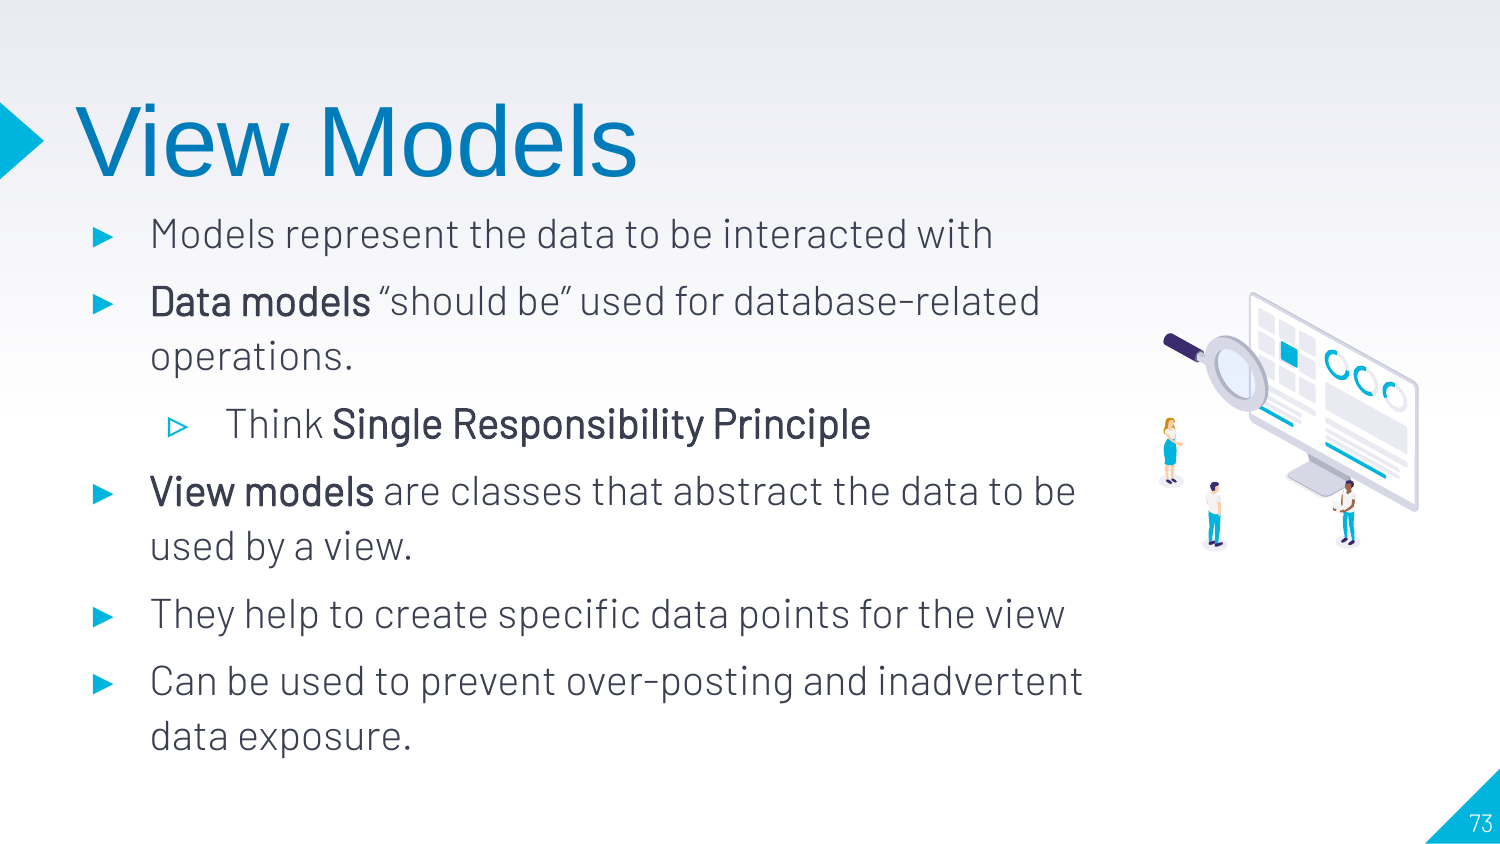

# View Models
Models represent the data to be interacted with
Data models “should be” used for database-related operations.
Think Single Responsibility Principle
View models are classes that abstract the data to be used by a view.
They help to create specific data points for the view
Can be used to prevent over-posting and inadvertent data exposure.

73